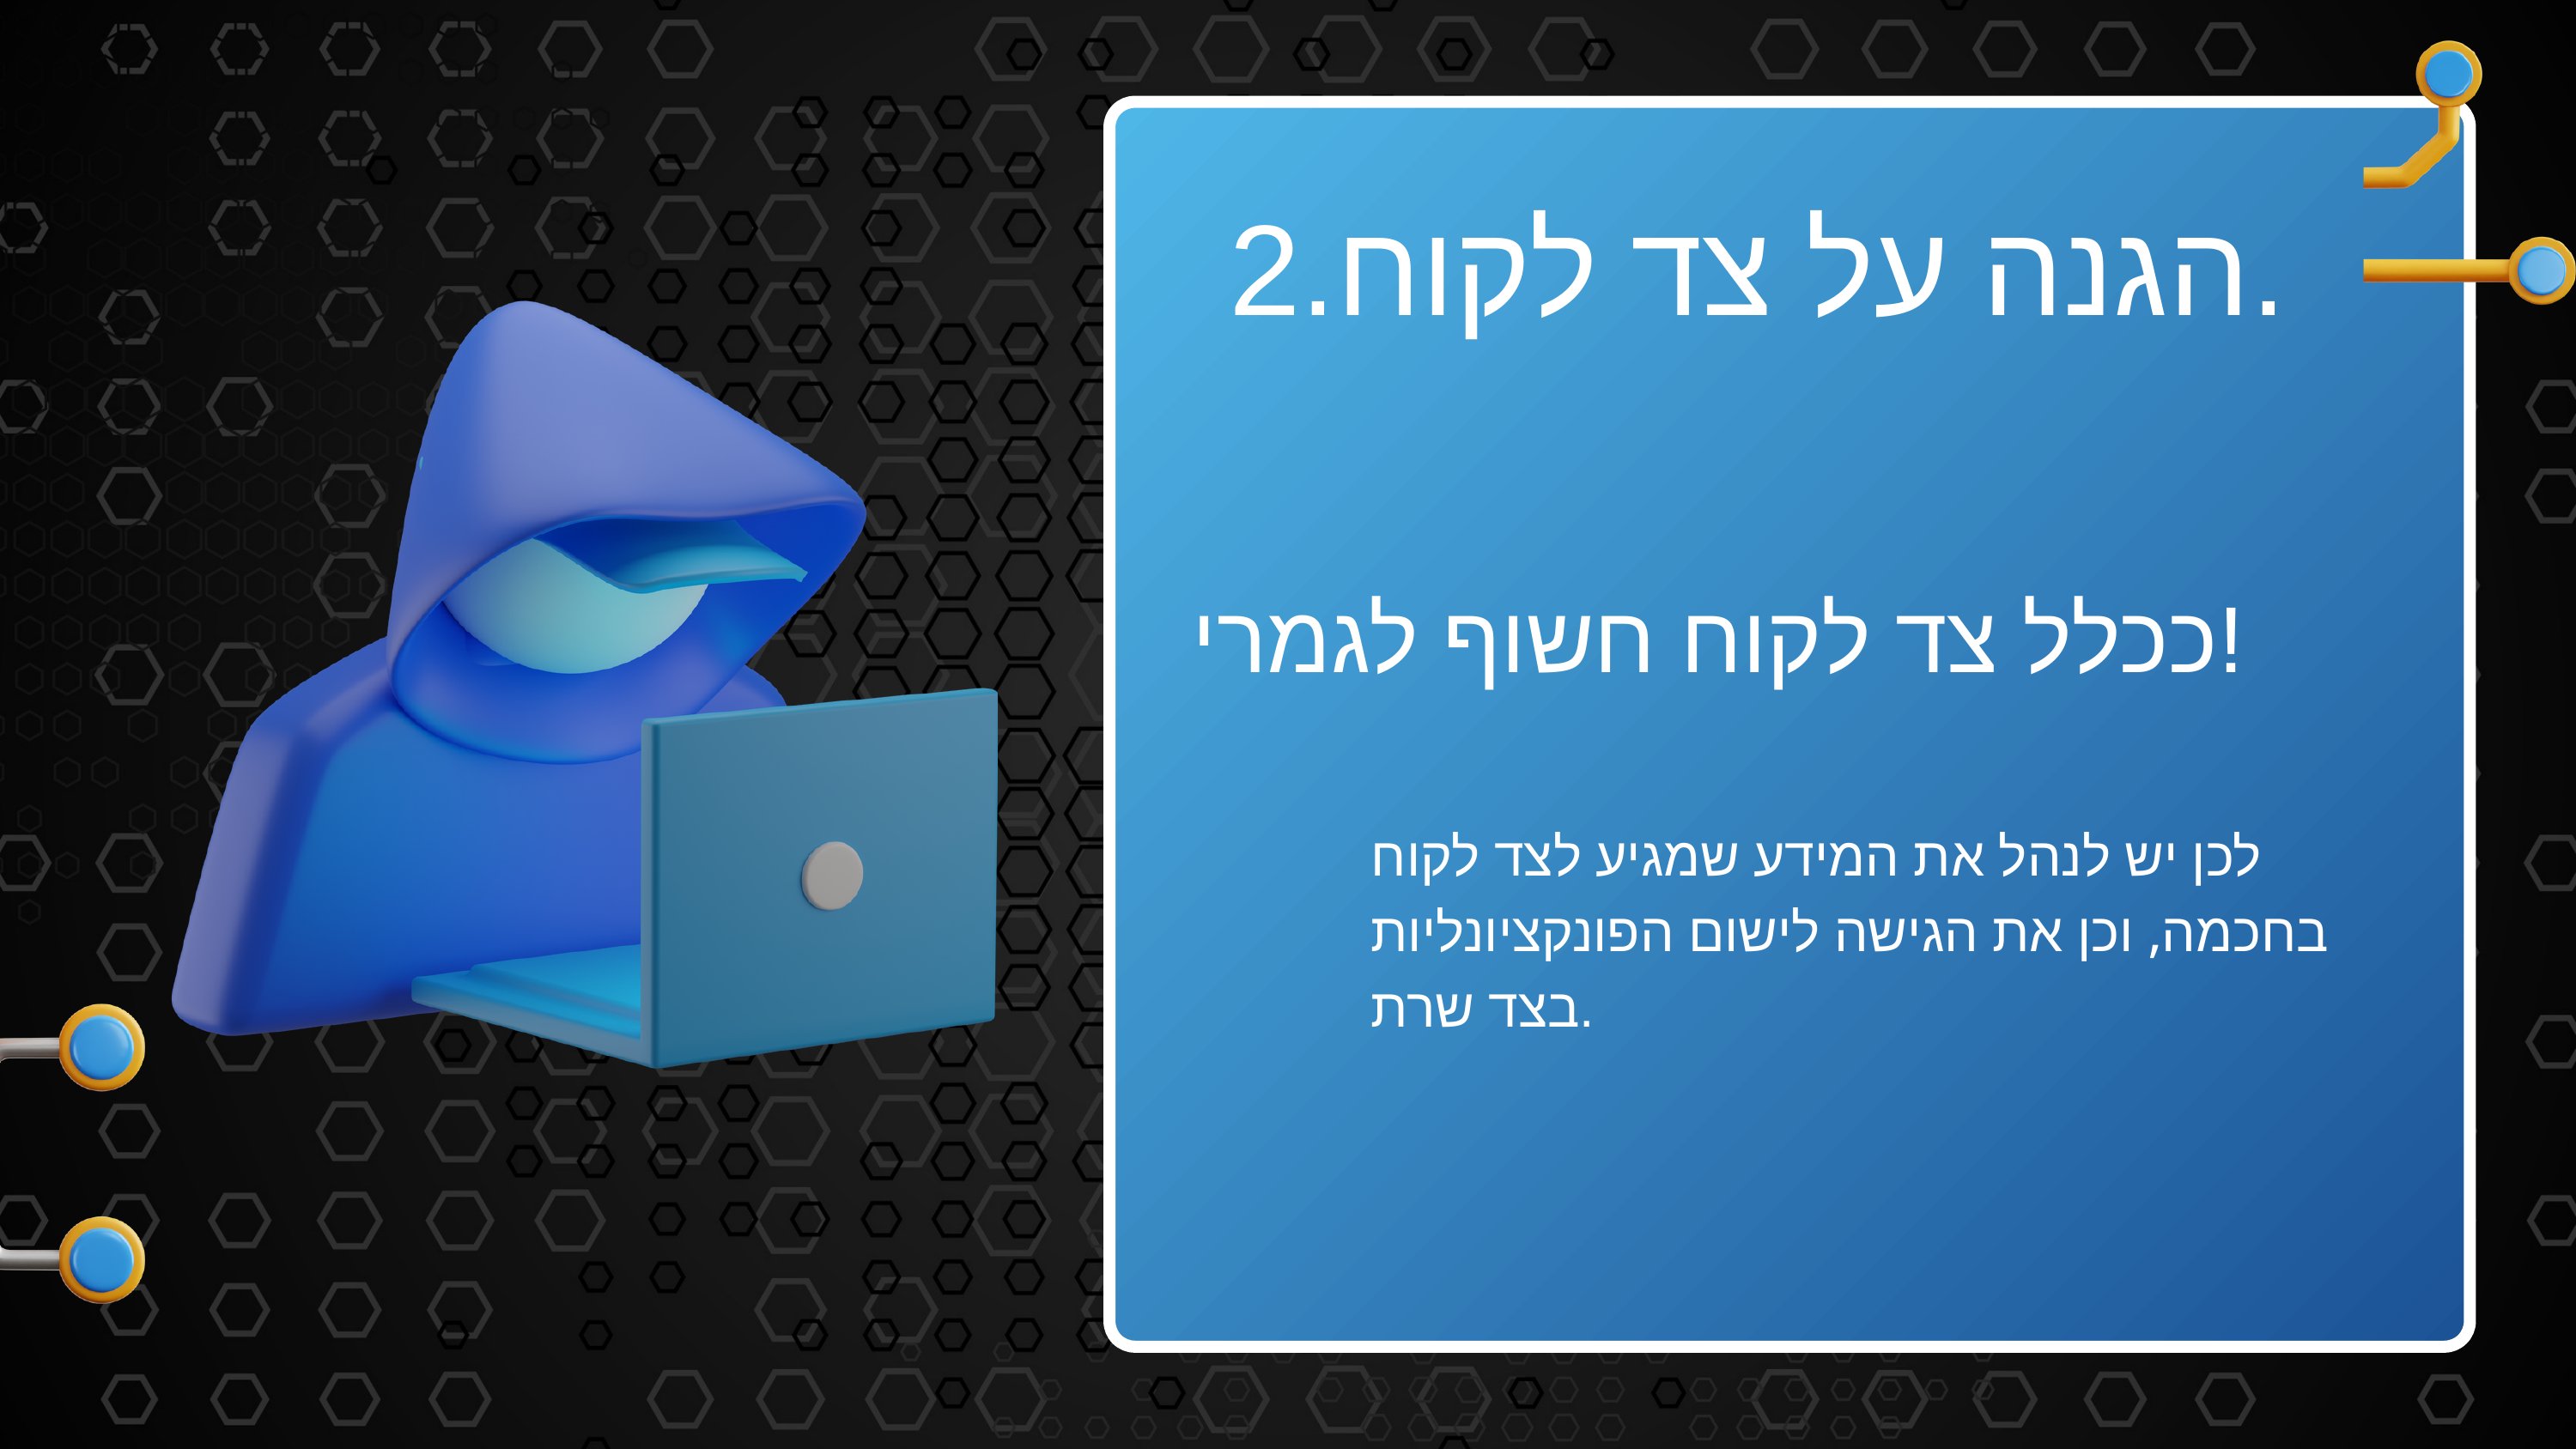

2.הגנה על צד לקוח.

ככלל צד לקוח חשוף לגמרי!
לכן יש לנהל את המידע שמגיע לצד לקוח בחכמה, וכן את הגישה לישום הפונקציונליות בצד שרת.